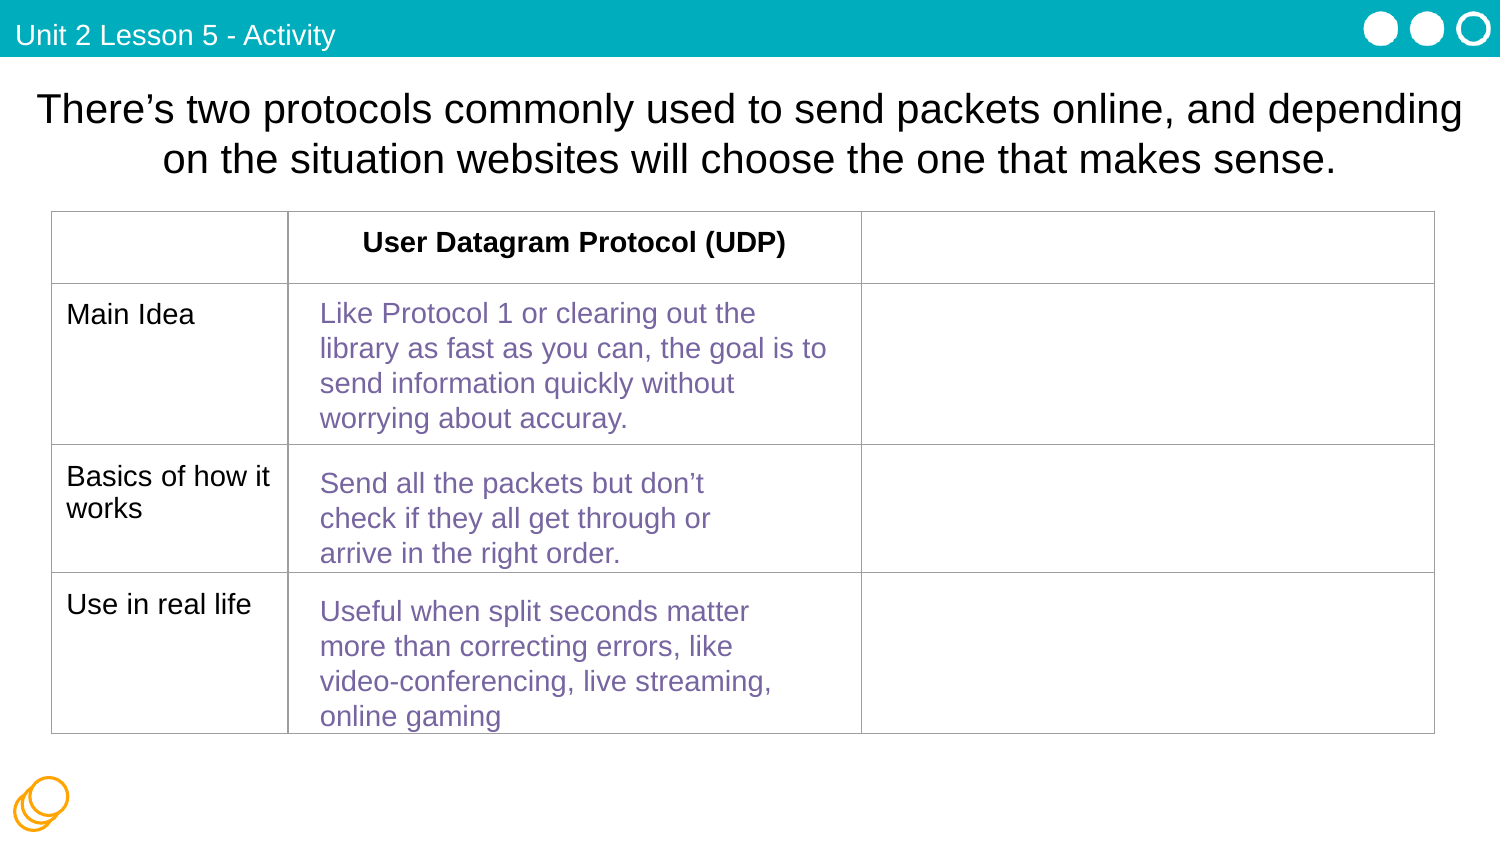

Unit 2 Lesson 5 - Activity
There’s two protocols commonly used to send packets online, and depending on the situation websites will choose the one that makes sense.
|  | User Datagram Protocol (UDP) |  |
| --- | --- | --- |
| Main Idea |  |  |
| Basics of how it works |  |  |
| Use in real life |  |  |
Like Protocol 1 or clearing out the library as fast as you can, the goal is to send information quickly without worrying about accuray.
Send all the packets but don’t check if they all get through or arrive in the right order.
Useful when split seconds matter more than correcting errors, like video-conferencing, live streaming, online gaming